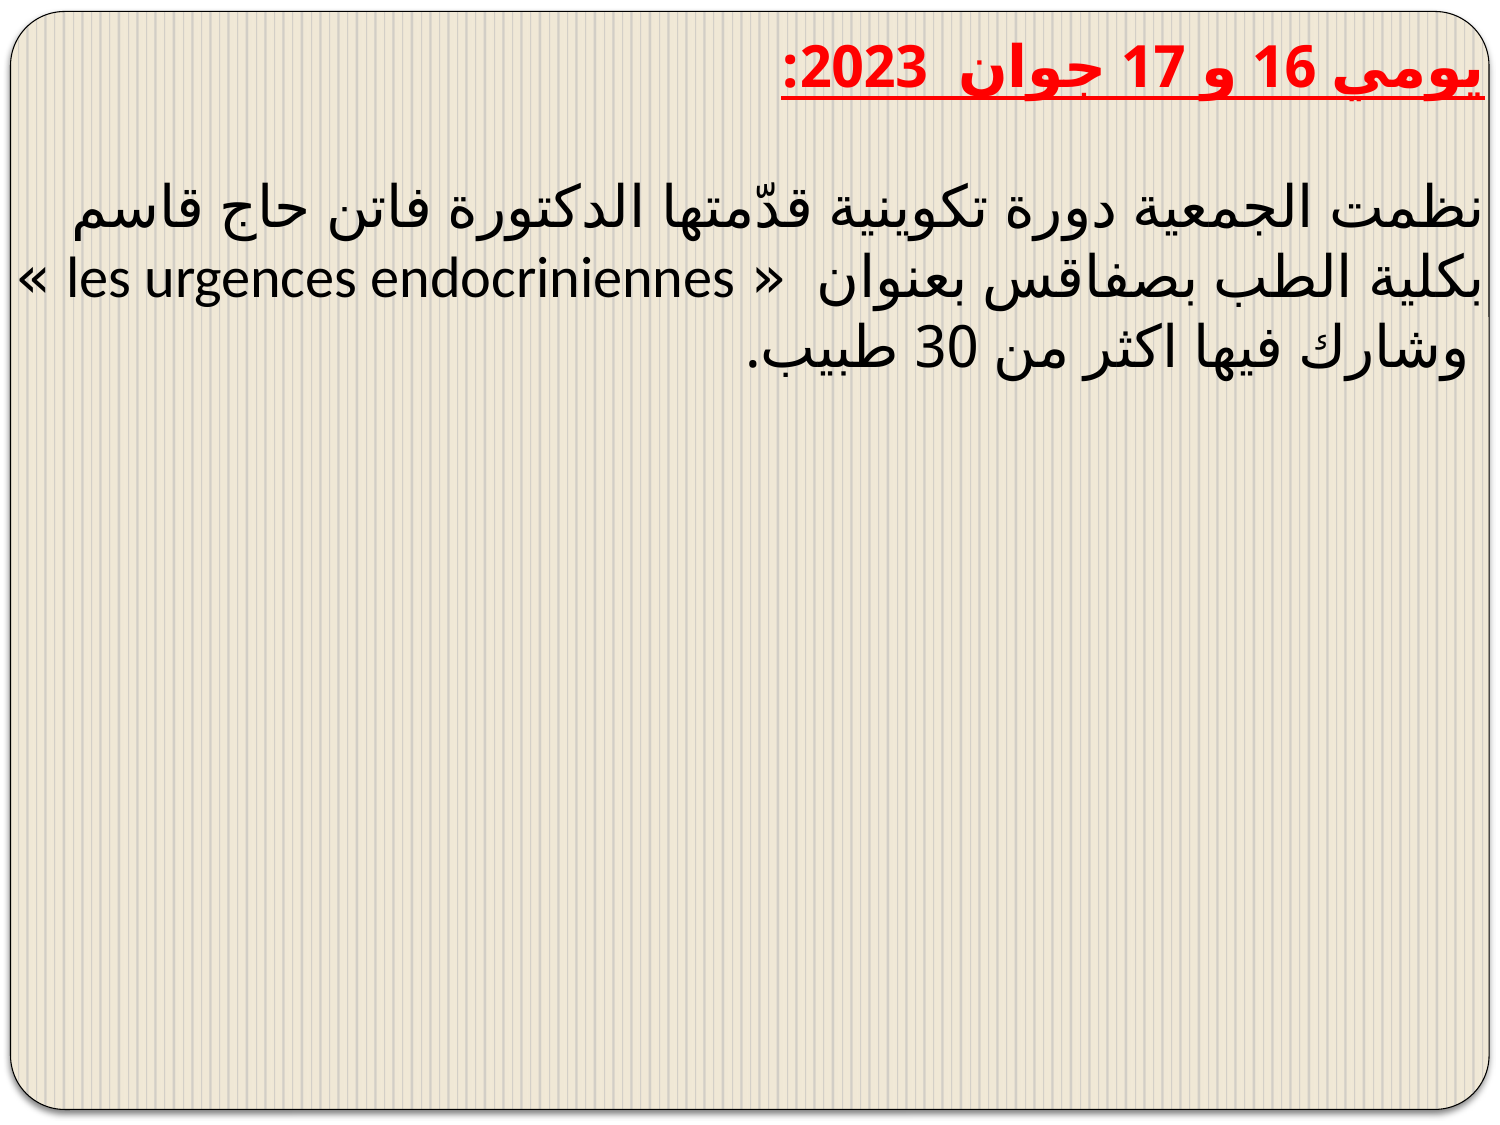

يومي 16 و 17 جوان  2023:

نظمت الجمعية دورة تكوينية قدّمتها الدكتورة فاتن حاج قاسم بكلية الطب بصفاقس بعنوان  « les urgences endocriniennes »  وشارك فيها اكثر من 30 طبيب.